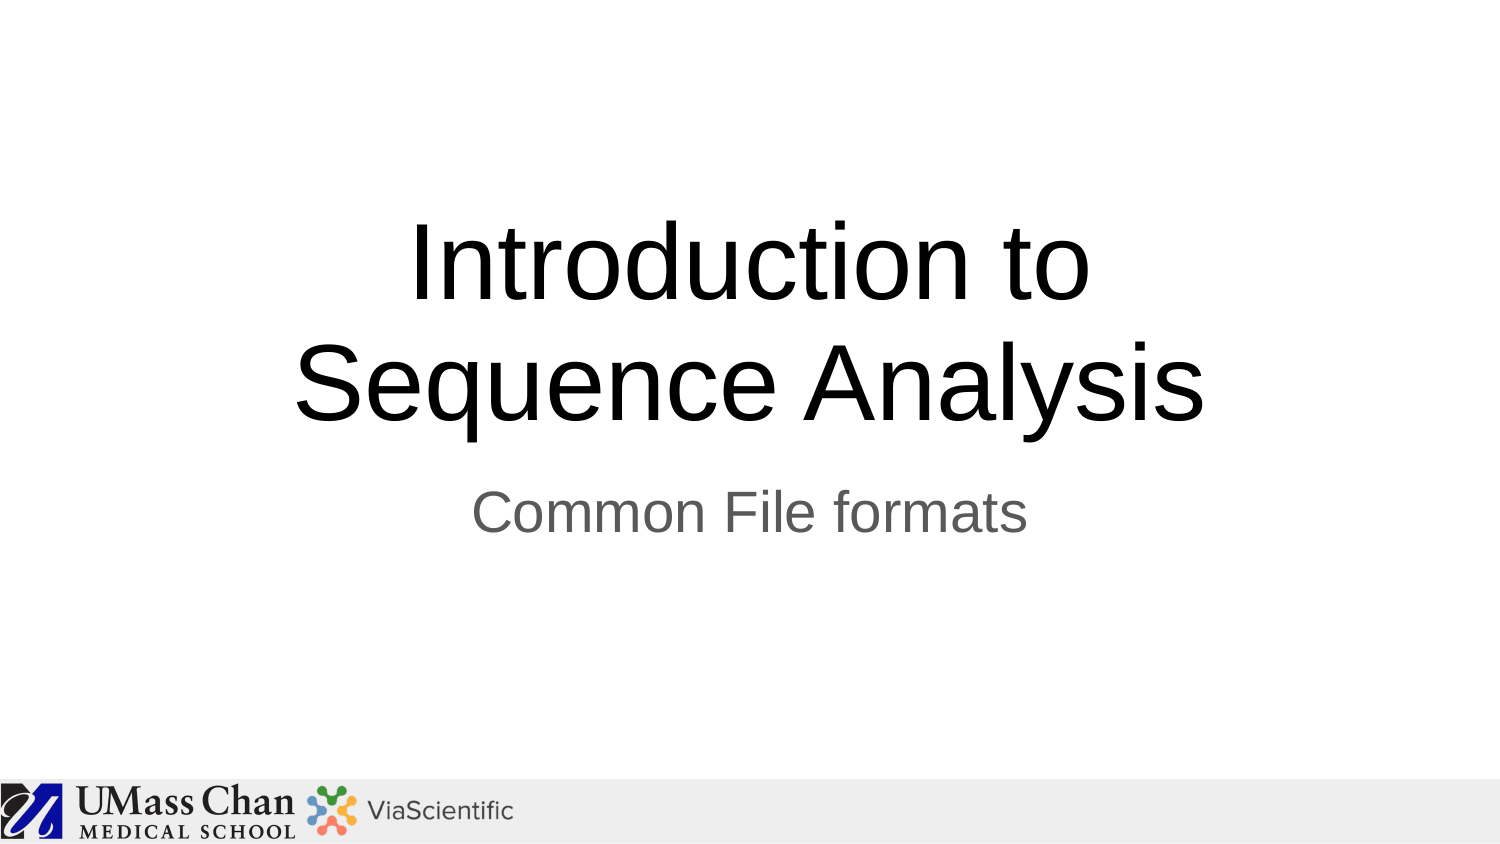

# Introduction to Sequence Analysis
Common File formats